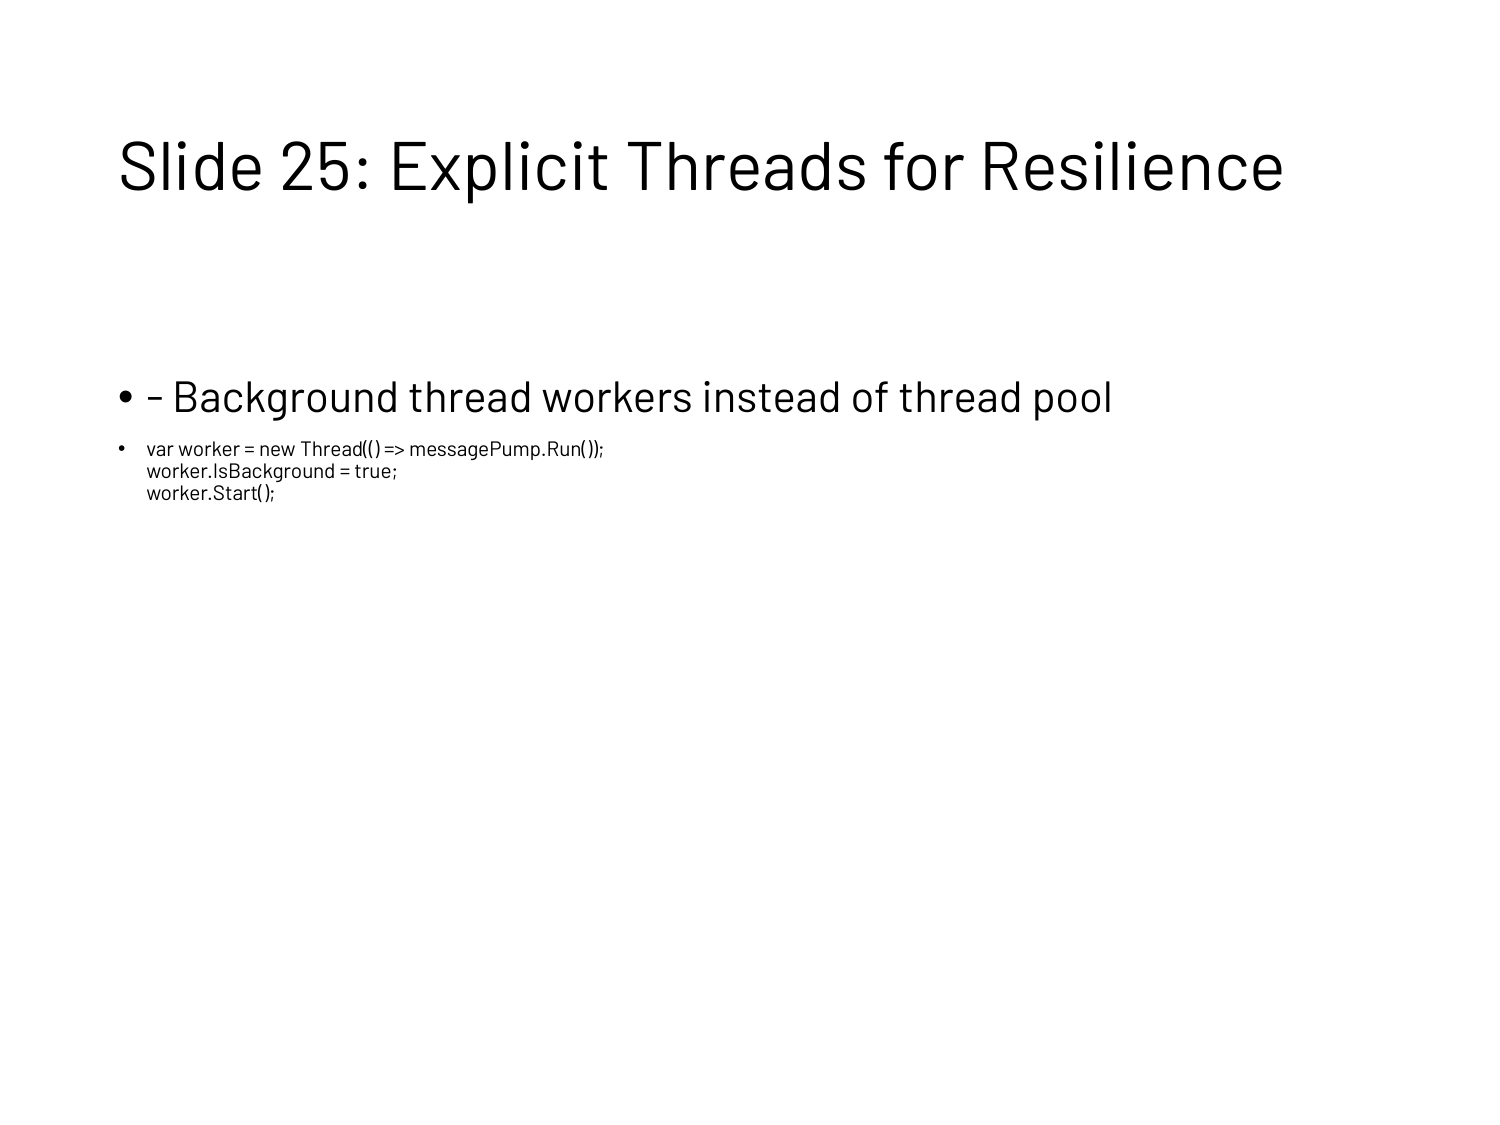

# Slide 25: Explicit Threads for Resilience

- Background thread workers instead of thread pool
var worker = new Thread(() => messagePump.Run());
worker.IsBackground = true;
worker.Start();